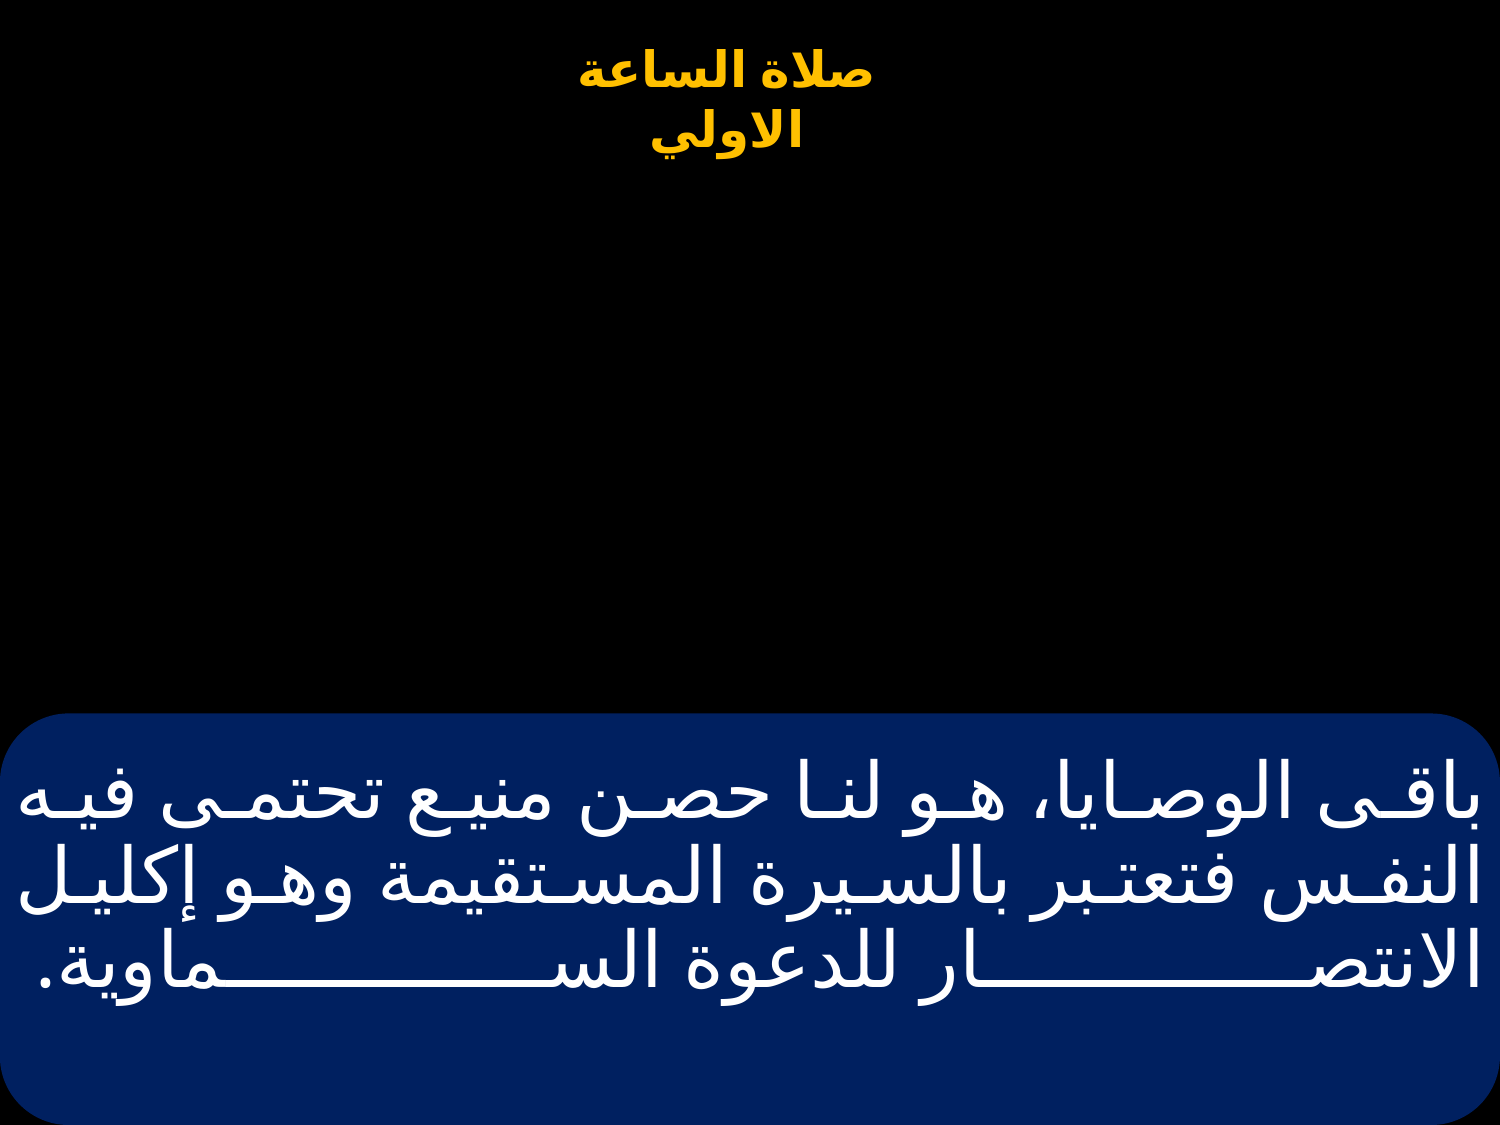

# باقى الوصايا، هو لنا حصن منيع تحتمى فيه النفس فتعتبر بالسيرة المستقيمة وهو إكليل الانتصار للدعوة السماوية.